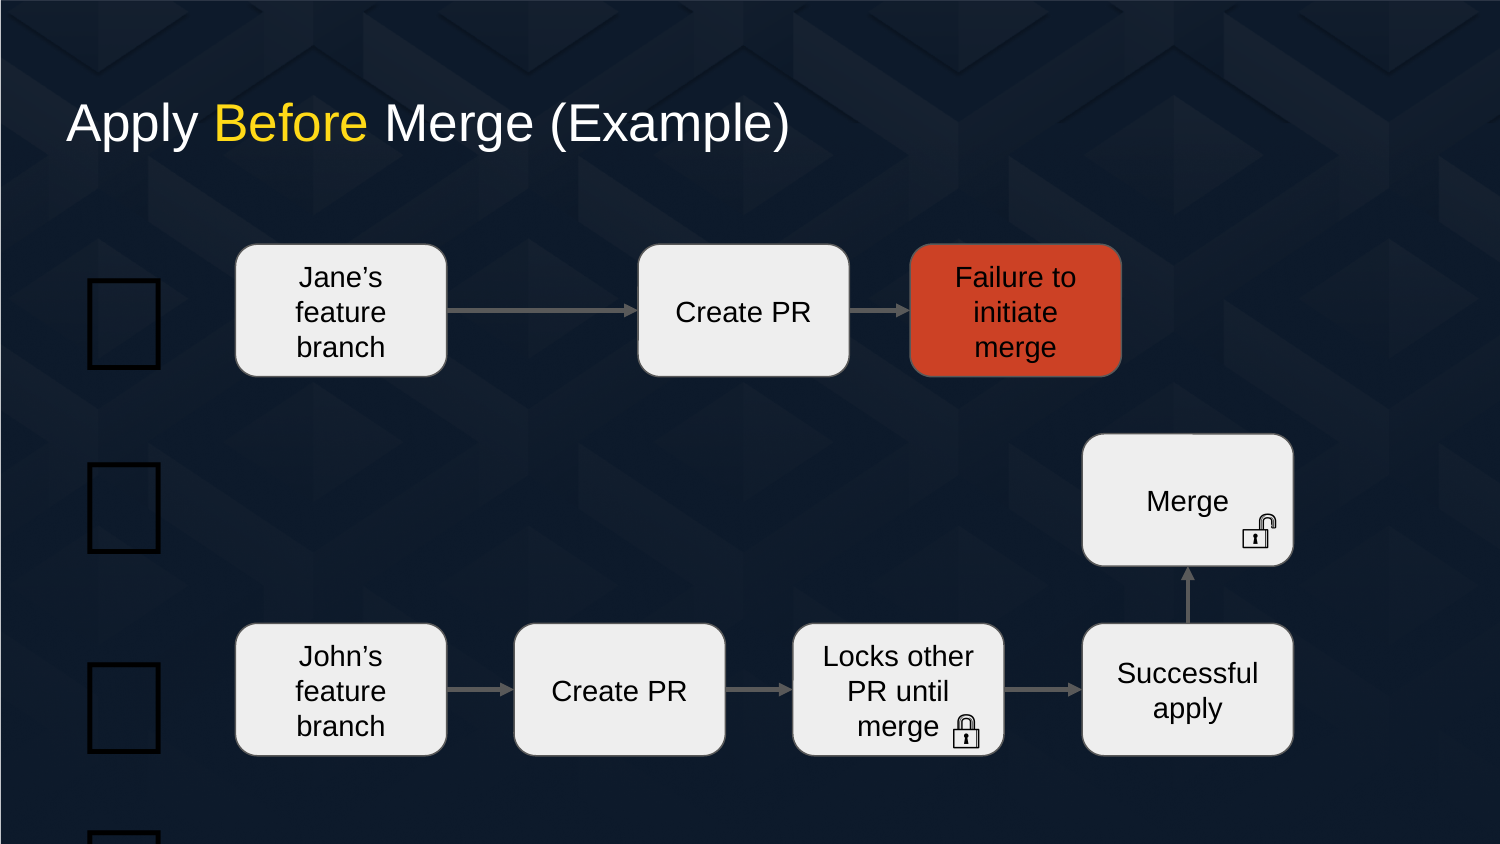

# Apply Before Merge (Example)
👩‍💼
Jane’s feature branch
Create PR
Failure to initiate merge
Merge
🔓
👨‍💼
John’s feature branch
Create PR
Locks other PR until merge
Successful apply
🔒